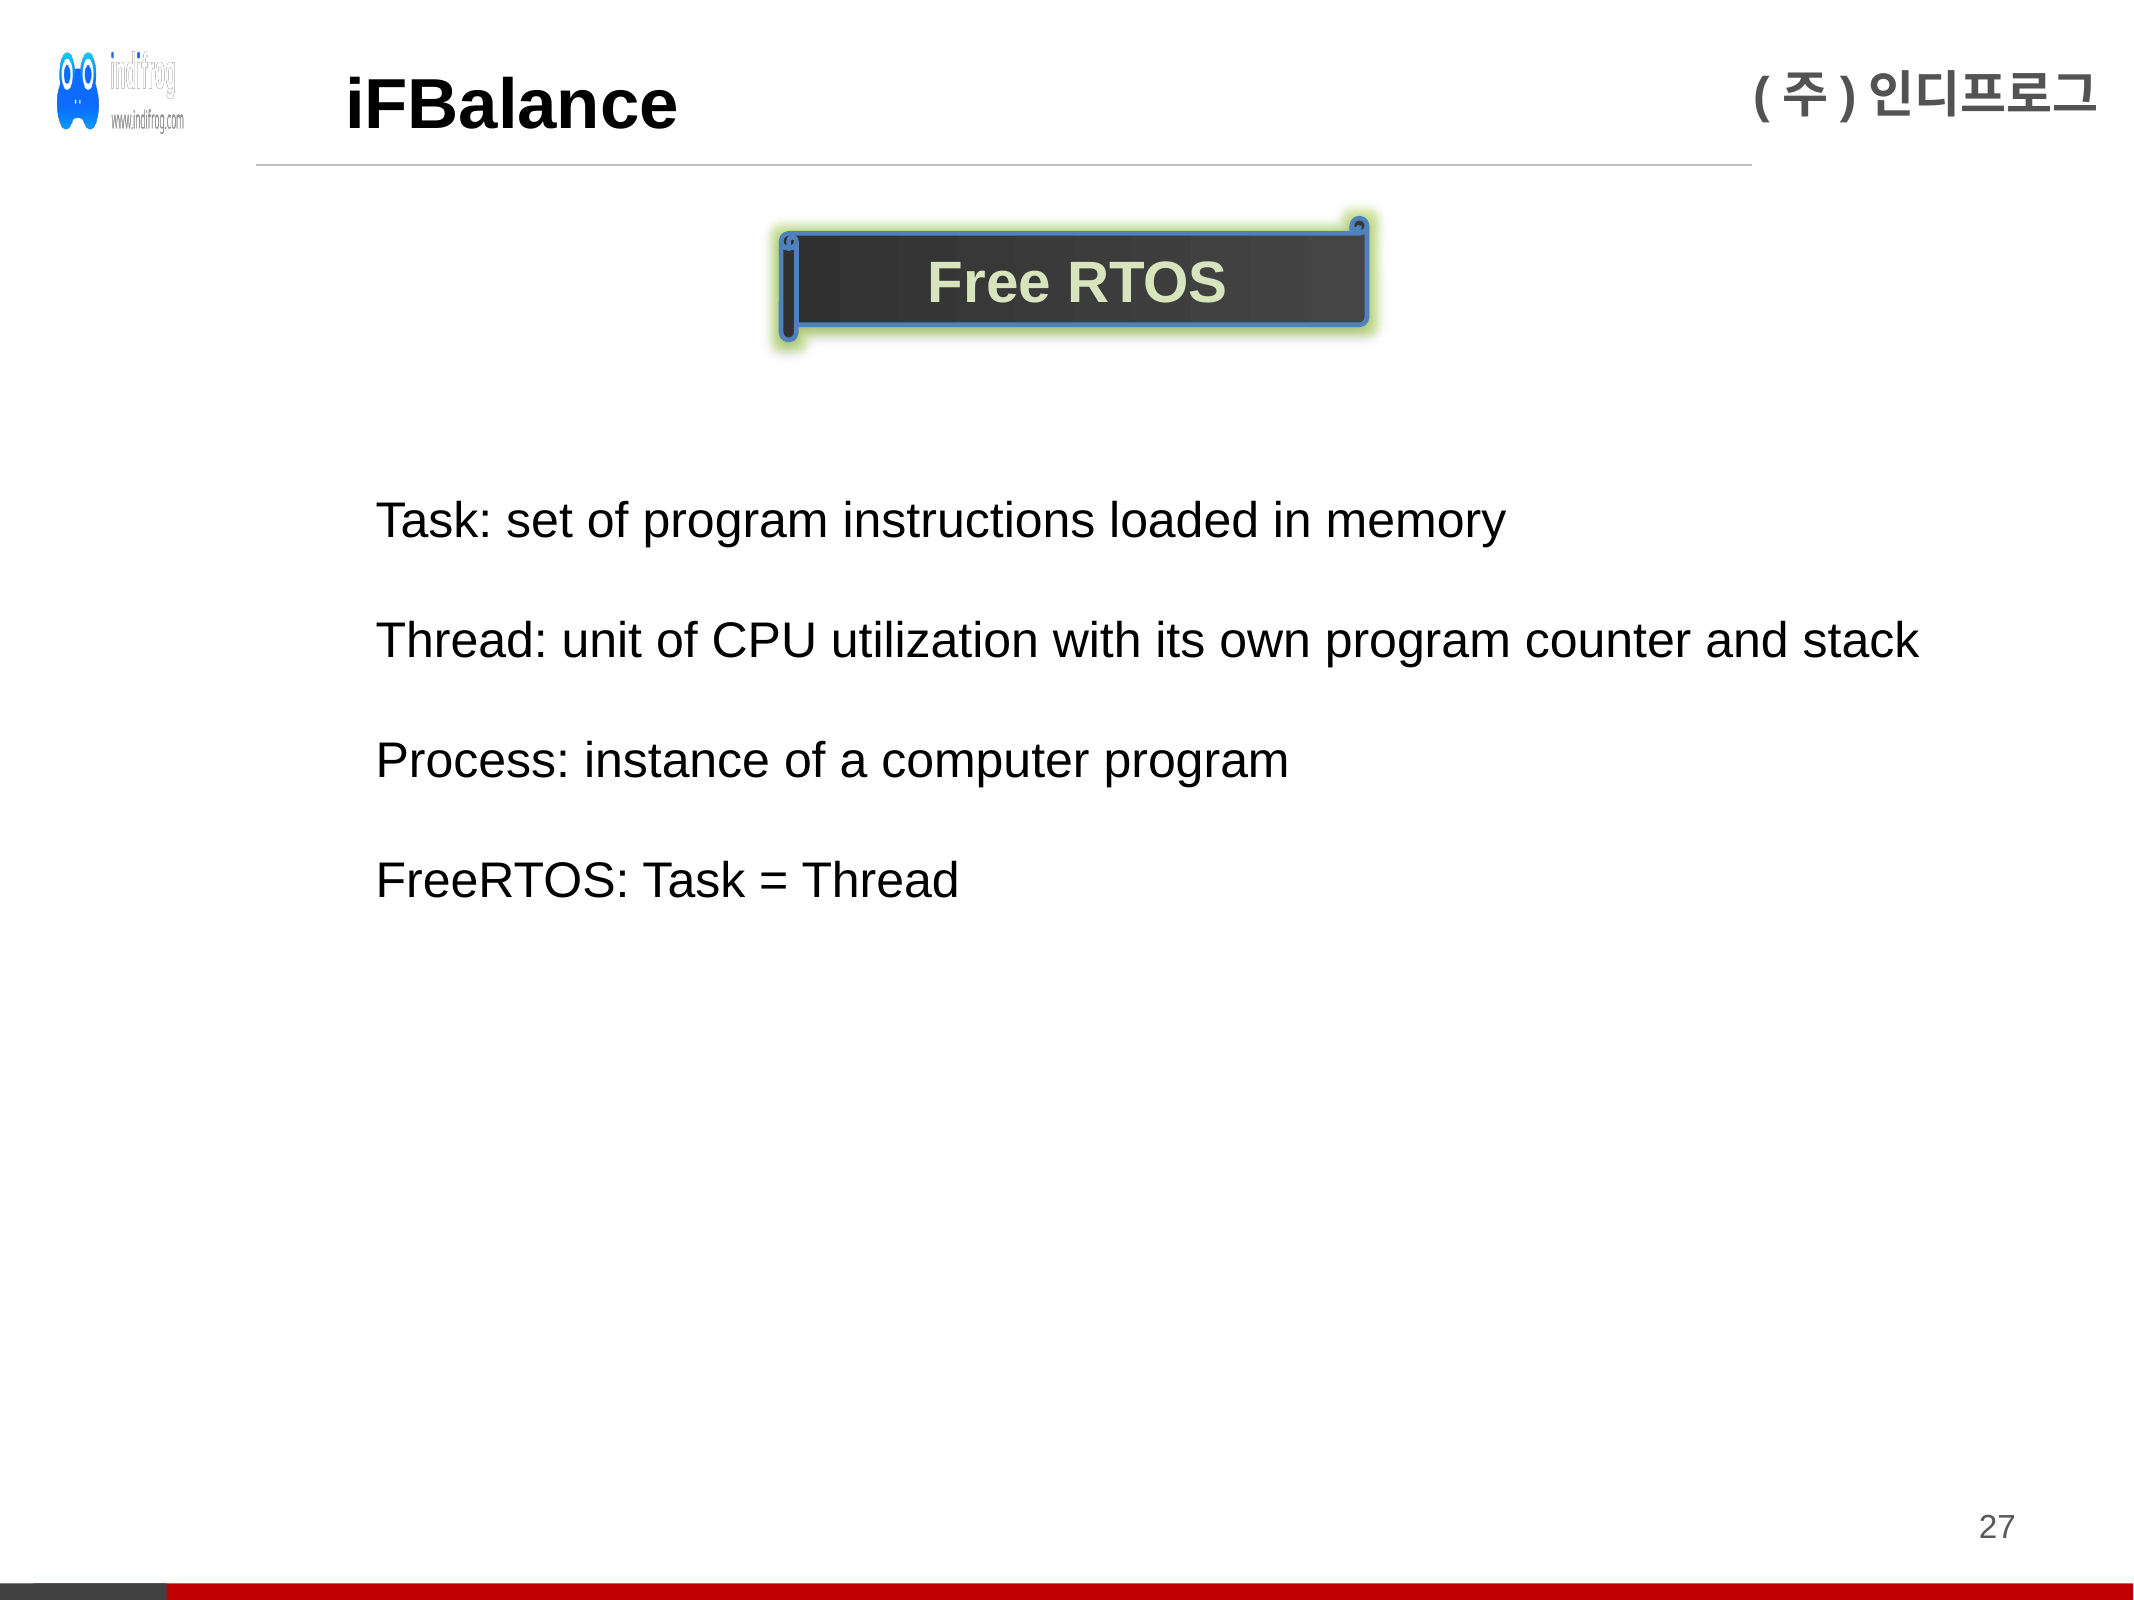

iFBalance
Free RTOS
Task: set of program instructions loaded in memory

Thread: unit of CPU utilization with its own program counter and stack

Process: instance of a computer program

FreeRTOS: Task = Thread
27